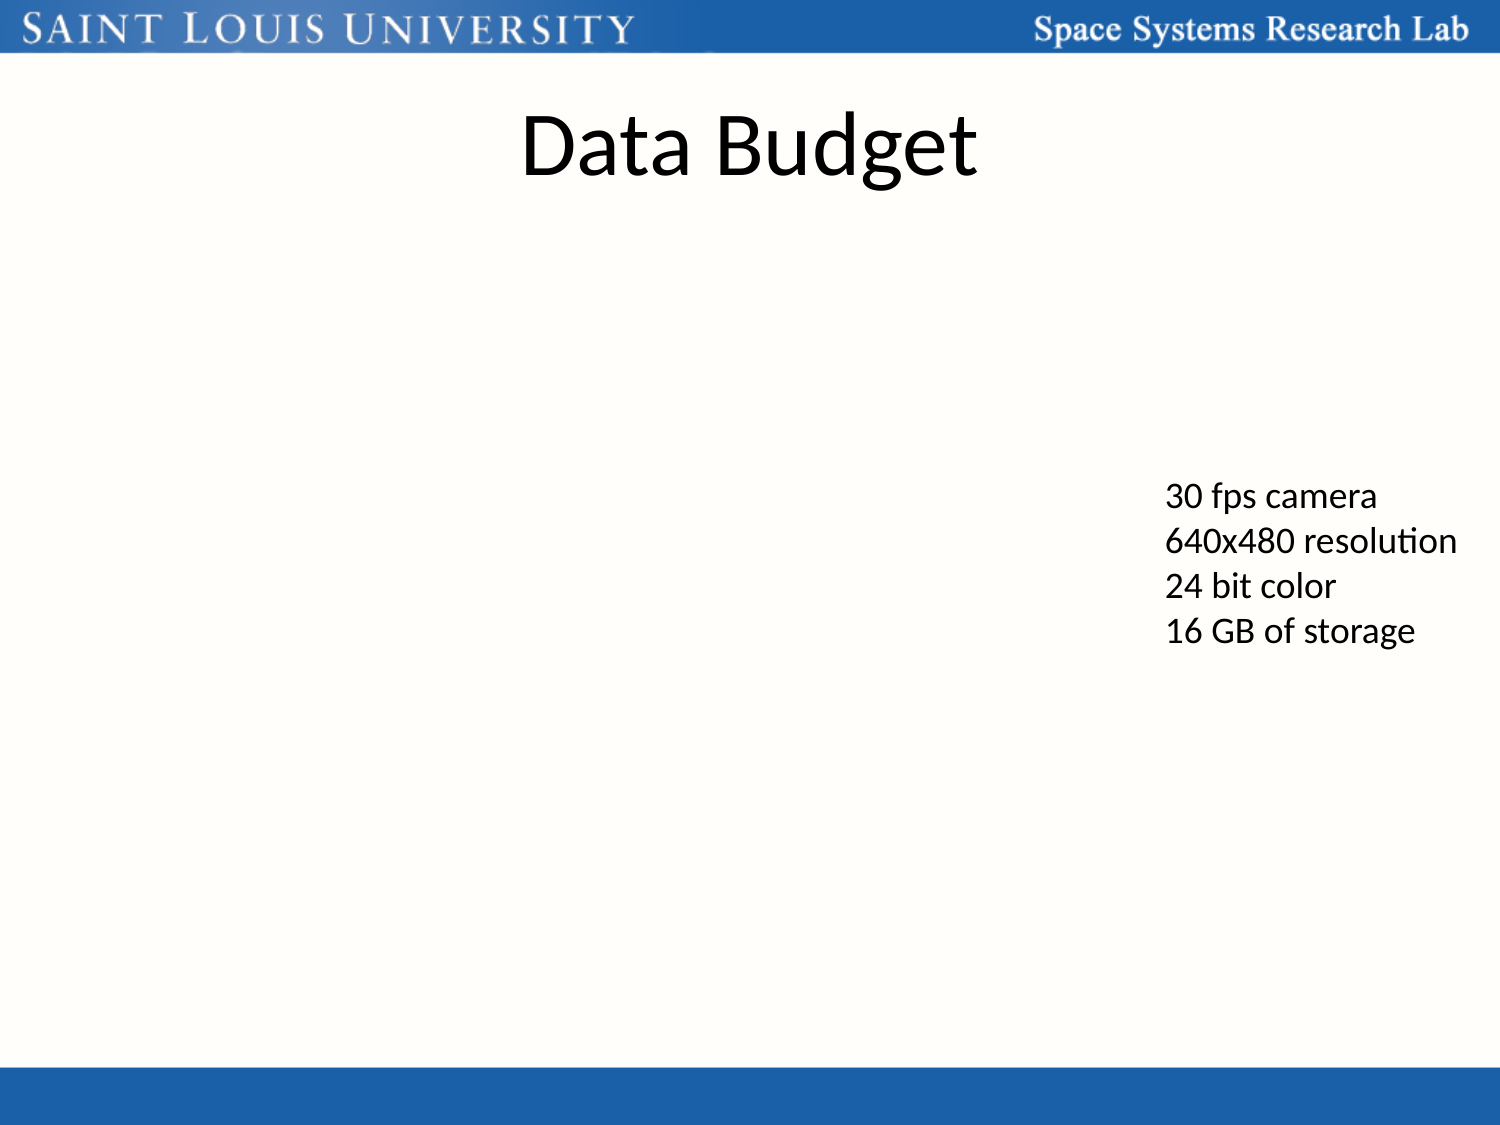

# Data Budget

30 fps camera
640x480 resolution
24 bit color
16 GB of storage